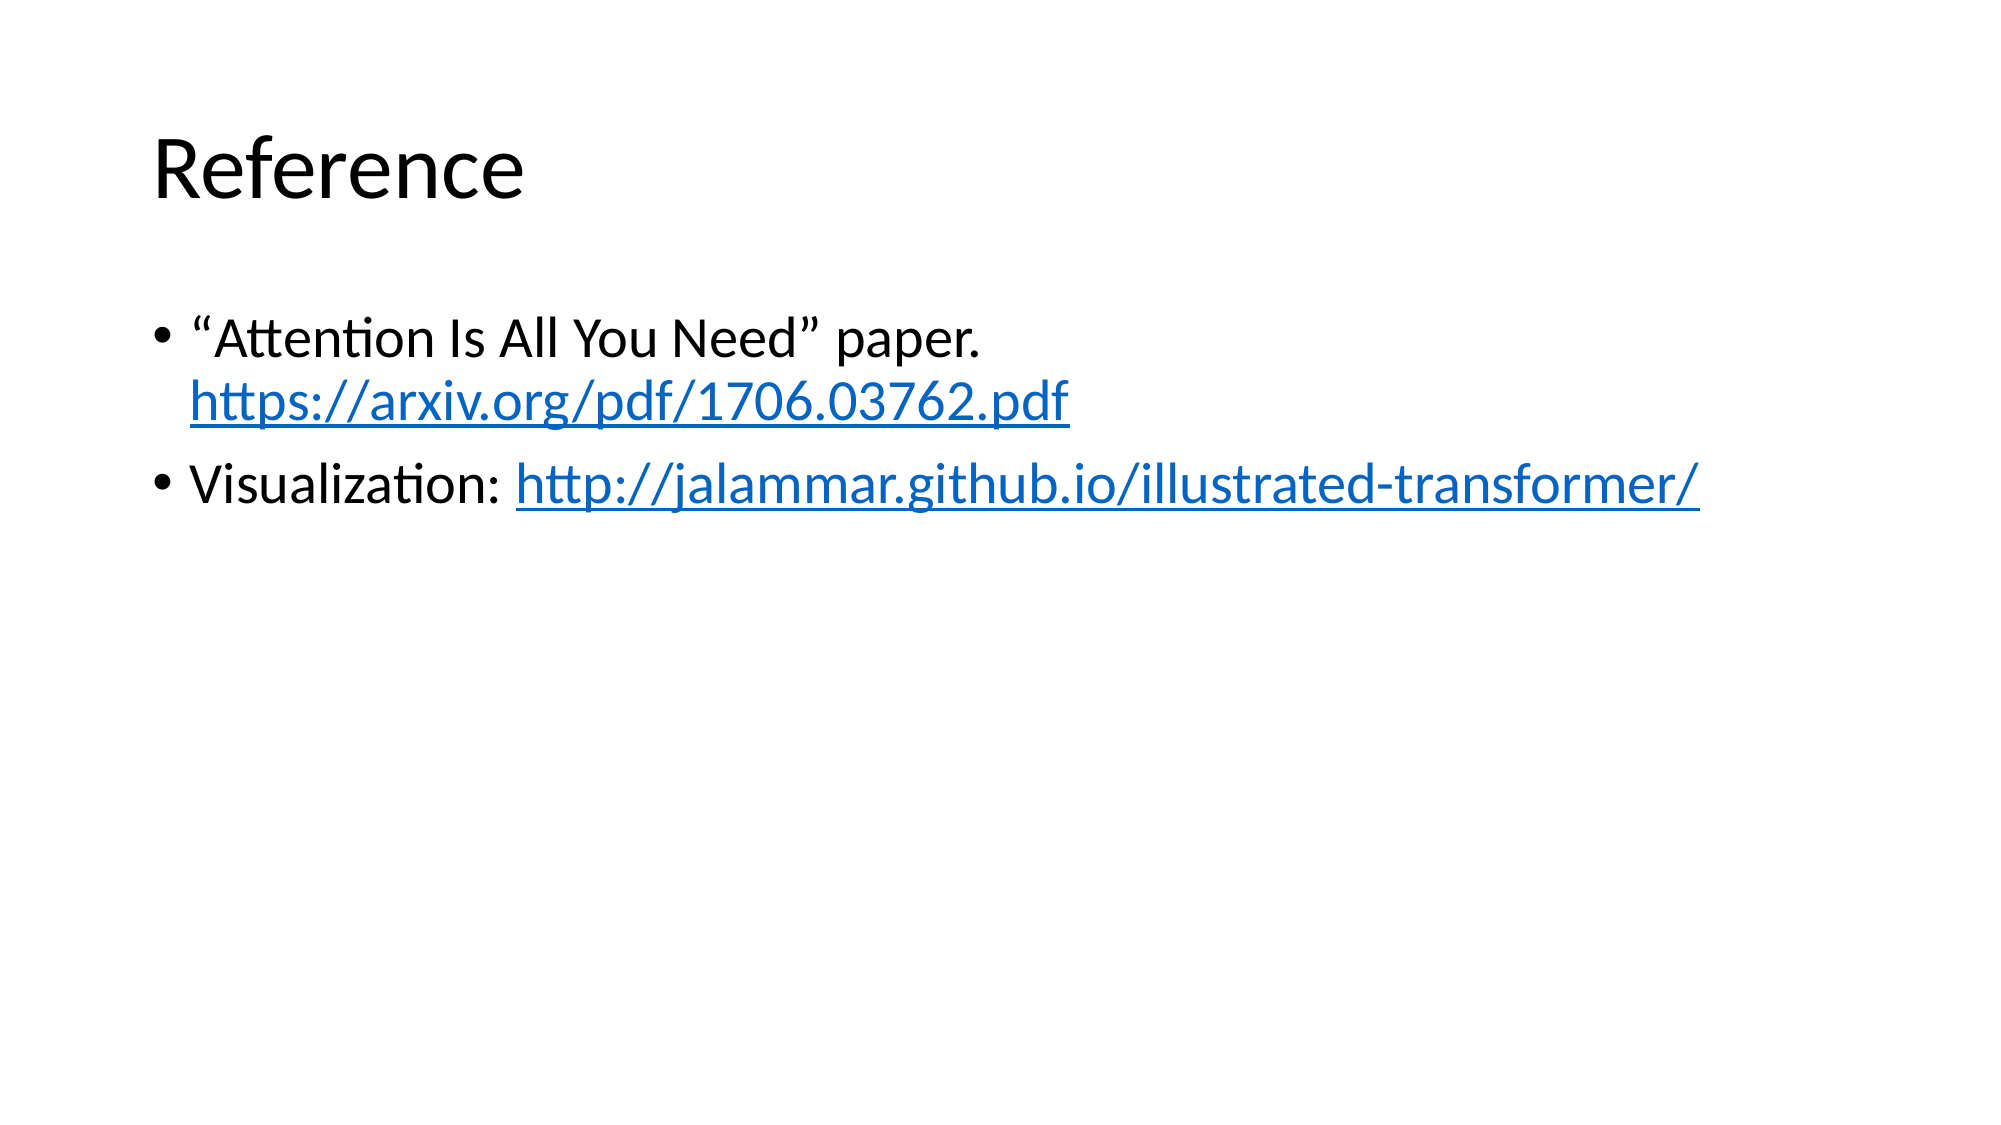

# Reference
“Attention Is All You Need” paper. https://arxiv.org/pdf/1706.03762.pdf
Visualization: http://jalammar.github.io/illustrated-transformer/